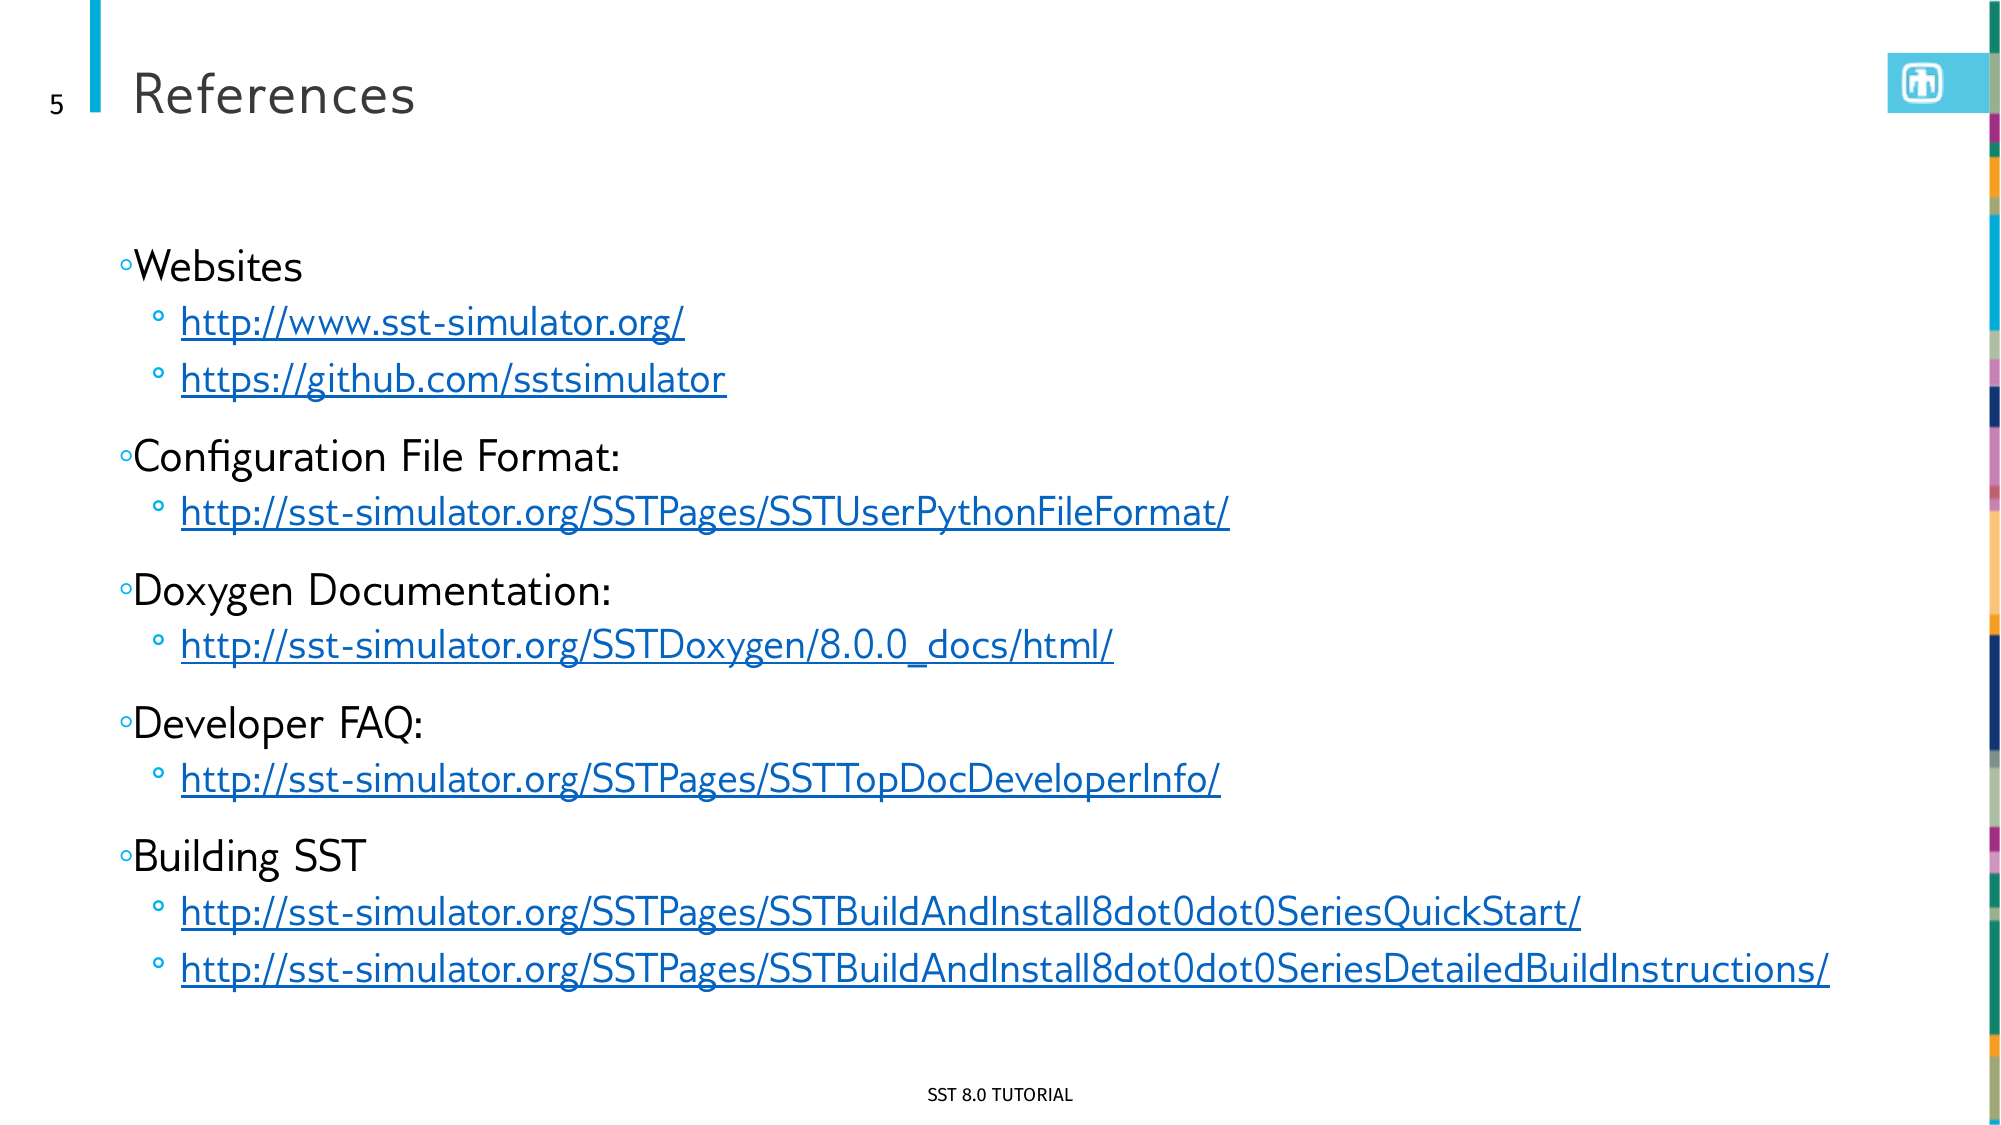

# References
5
Websites
http://www.sst-simulator.org/
https://github.com/sstsimulator
Configuration File Format:
http://sst-simulator.org/SSTPages/SSTUserPythonFileFormat/
Doxygen Documentation:
http://sst-simulator.org/SSTDoxygen/8.0.0_docs/html/
Developer FAQ:
http://sst-simulator.org/SSTPages/SSTTopDocDeveloperInfo/
Building SST
http://sst-simulator.org/SSTPages/SSTBuildAndInstall8dot0dot0SeriesQuickStart/
http://sst-simulator.org/SSTPages/SSTBuildAndInstall8dot0dot0SeriesDetailedBuildInstructions/

SST 8.0 Tutorial